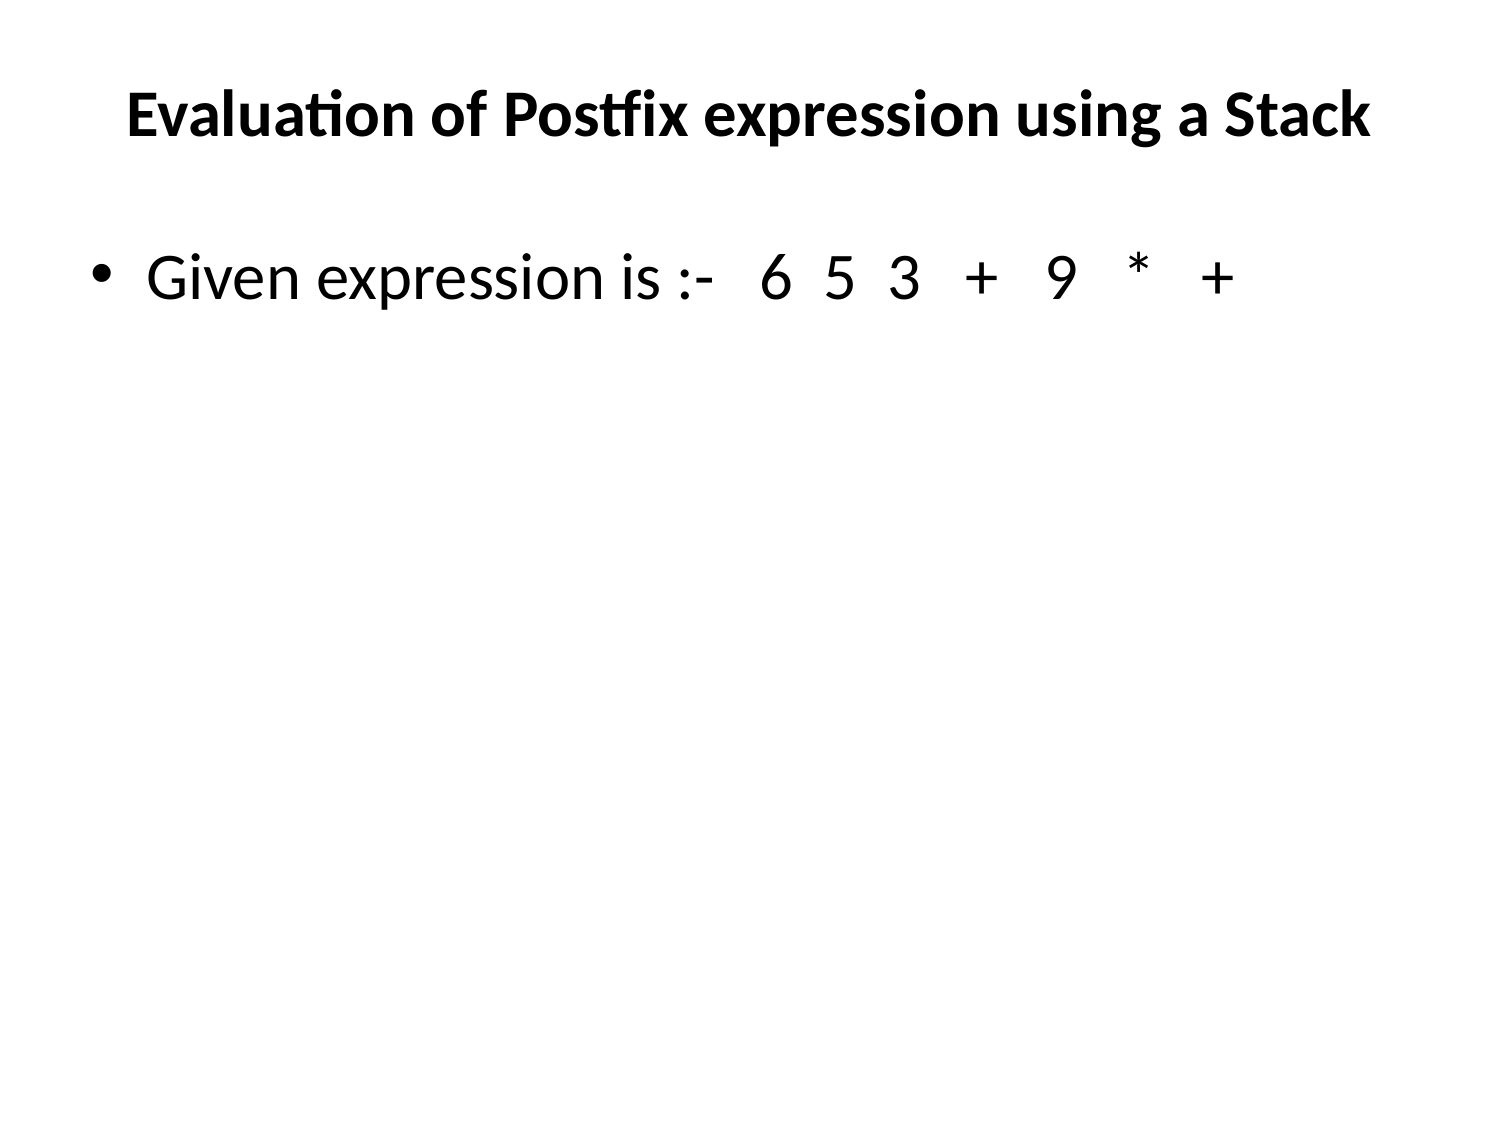

# Evaluation of Postfix expression using a Stack
Given expression is :-   6  5  3   +   9   *   +